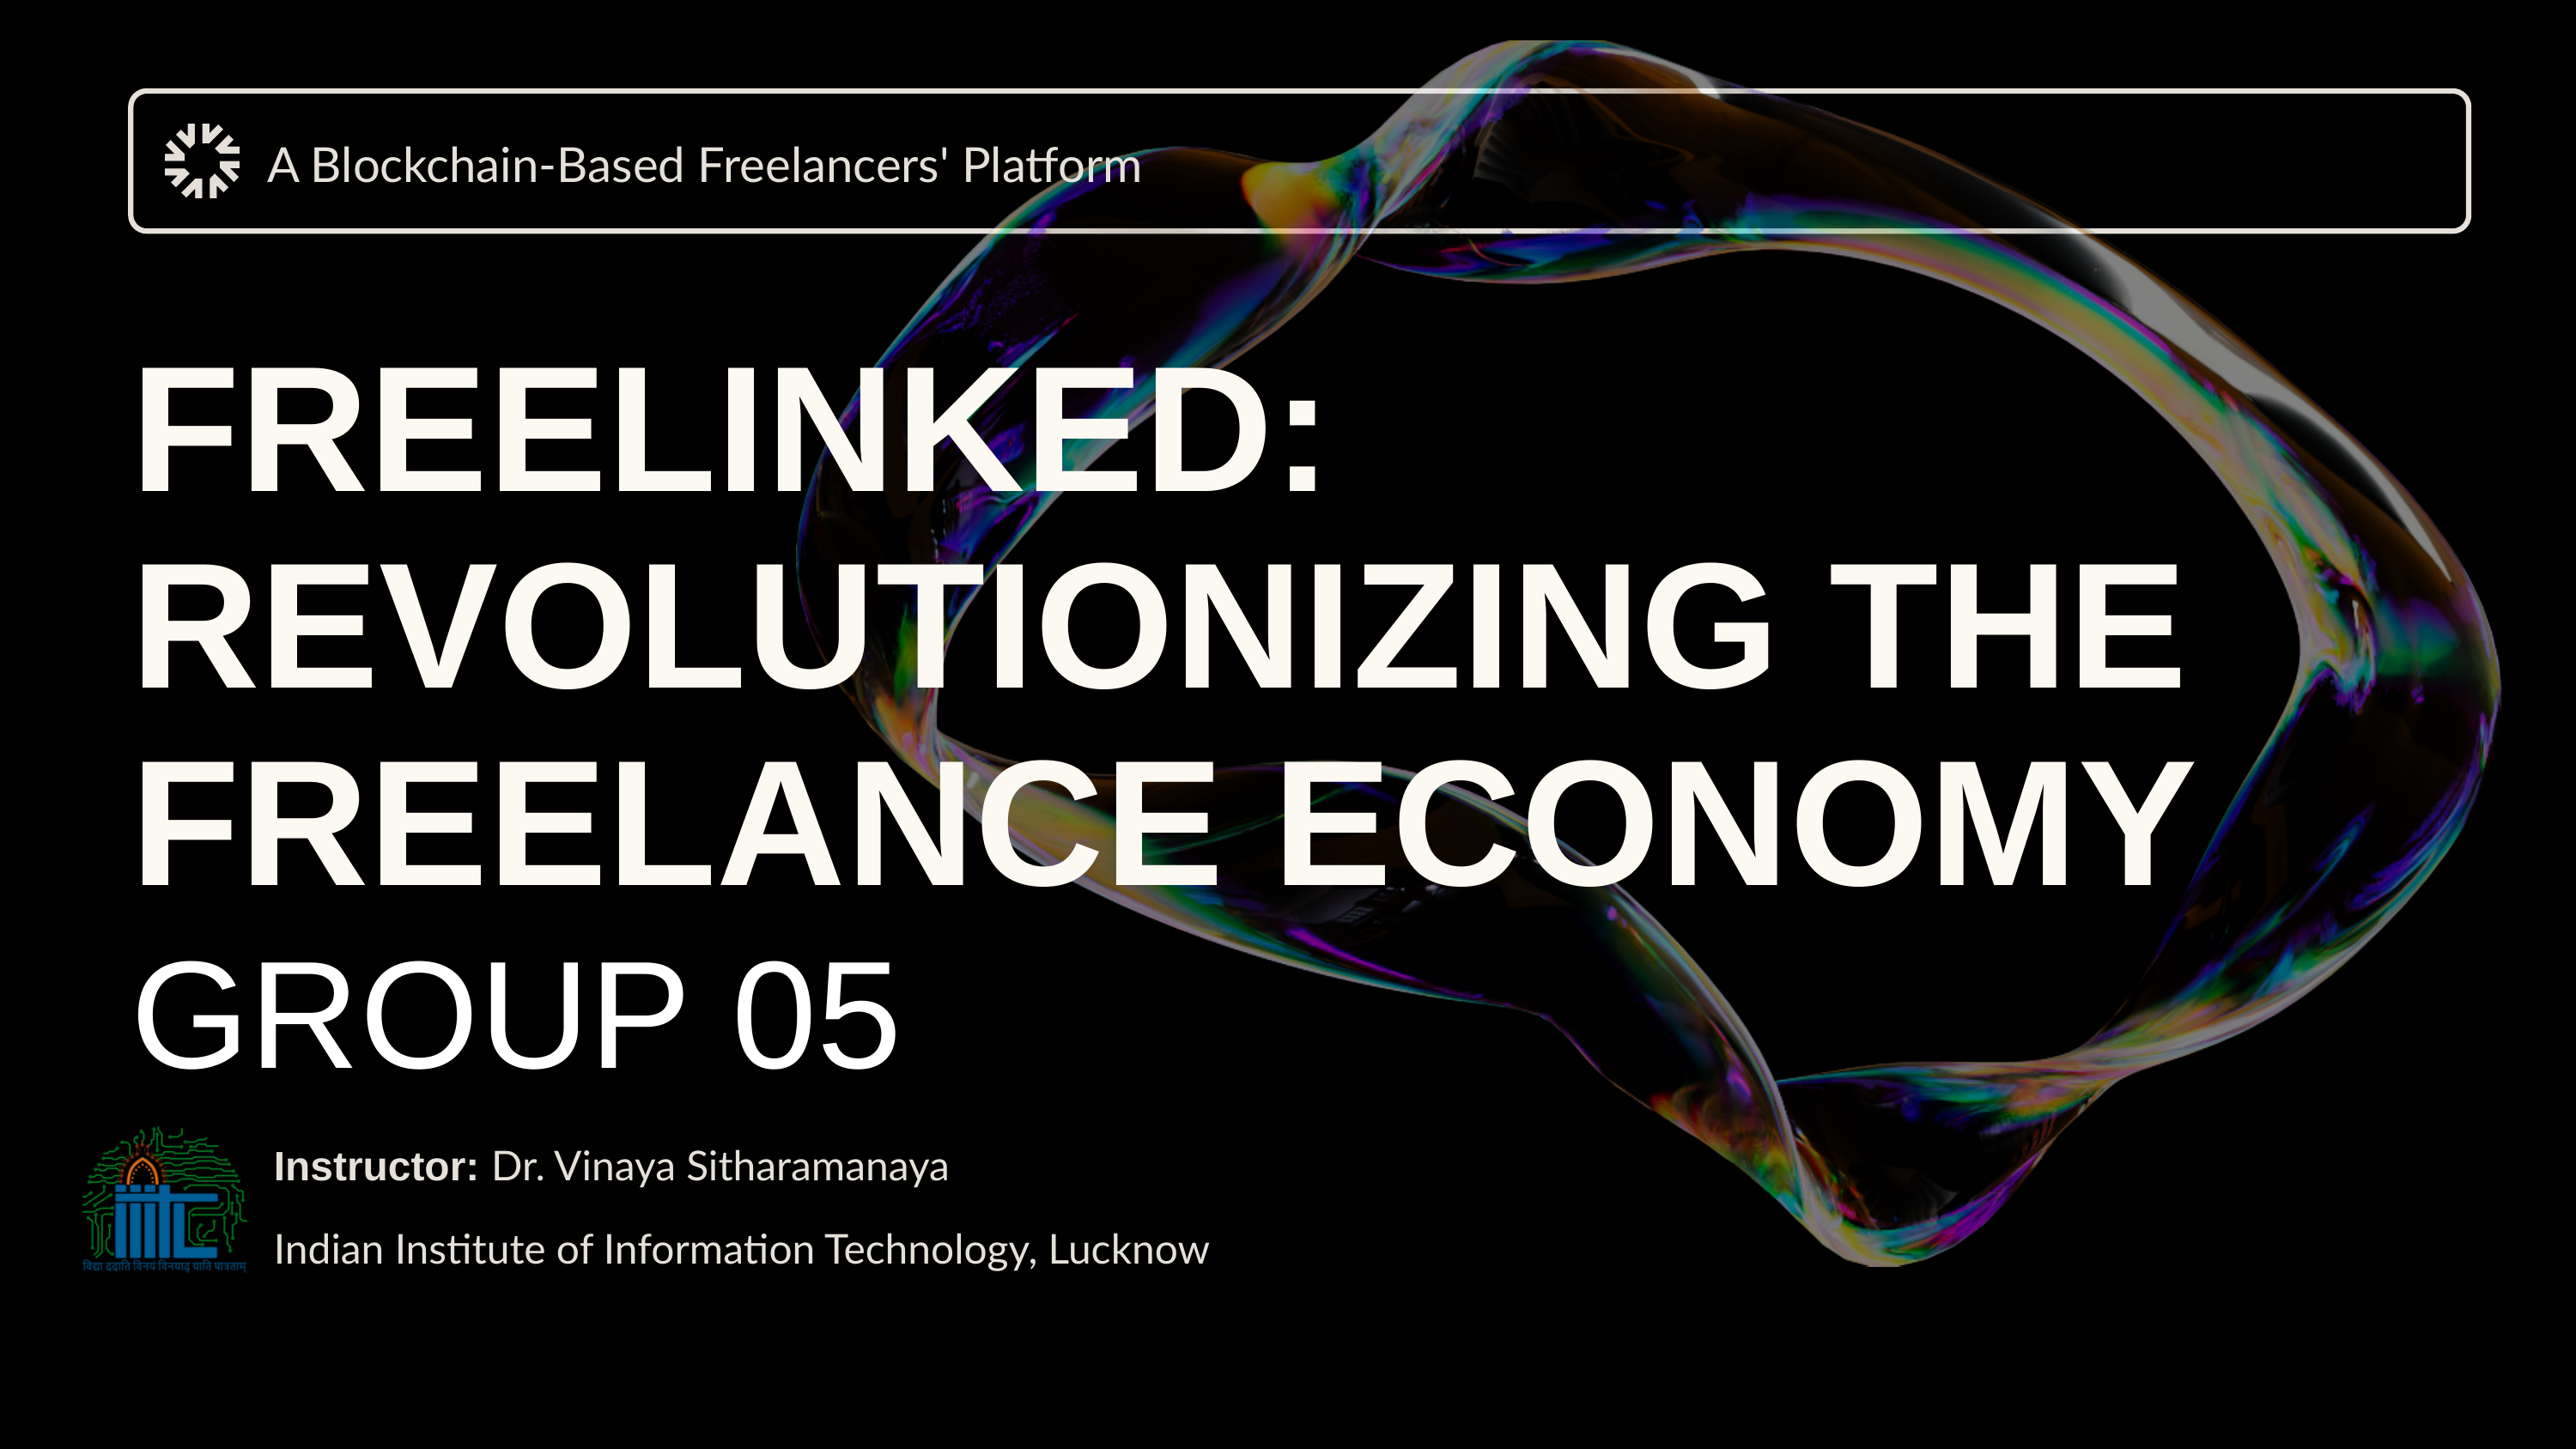

A Blockchain-Based Freelancers' Platform
FREELINKED: REVOLUTIONIZING THE FREELANCE ECONOMY
GROUP 05

Instructor: Dr. Vinaya Sitharamanaya
Indian Institute of Information Technology, Lucknow